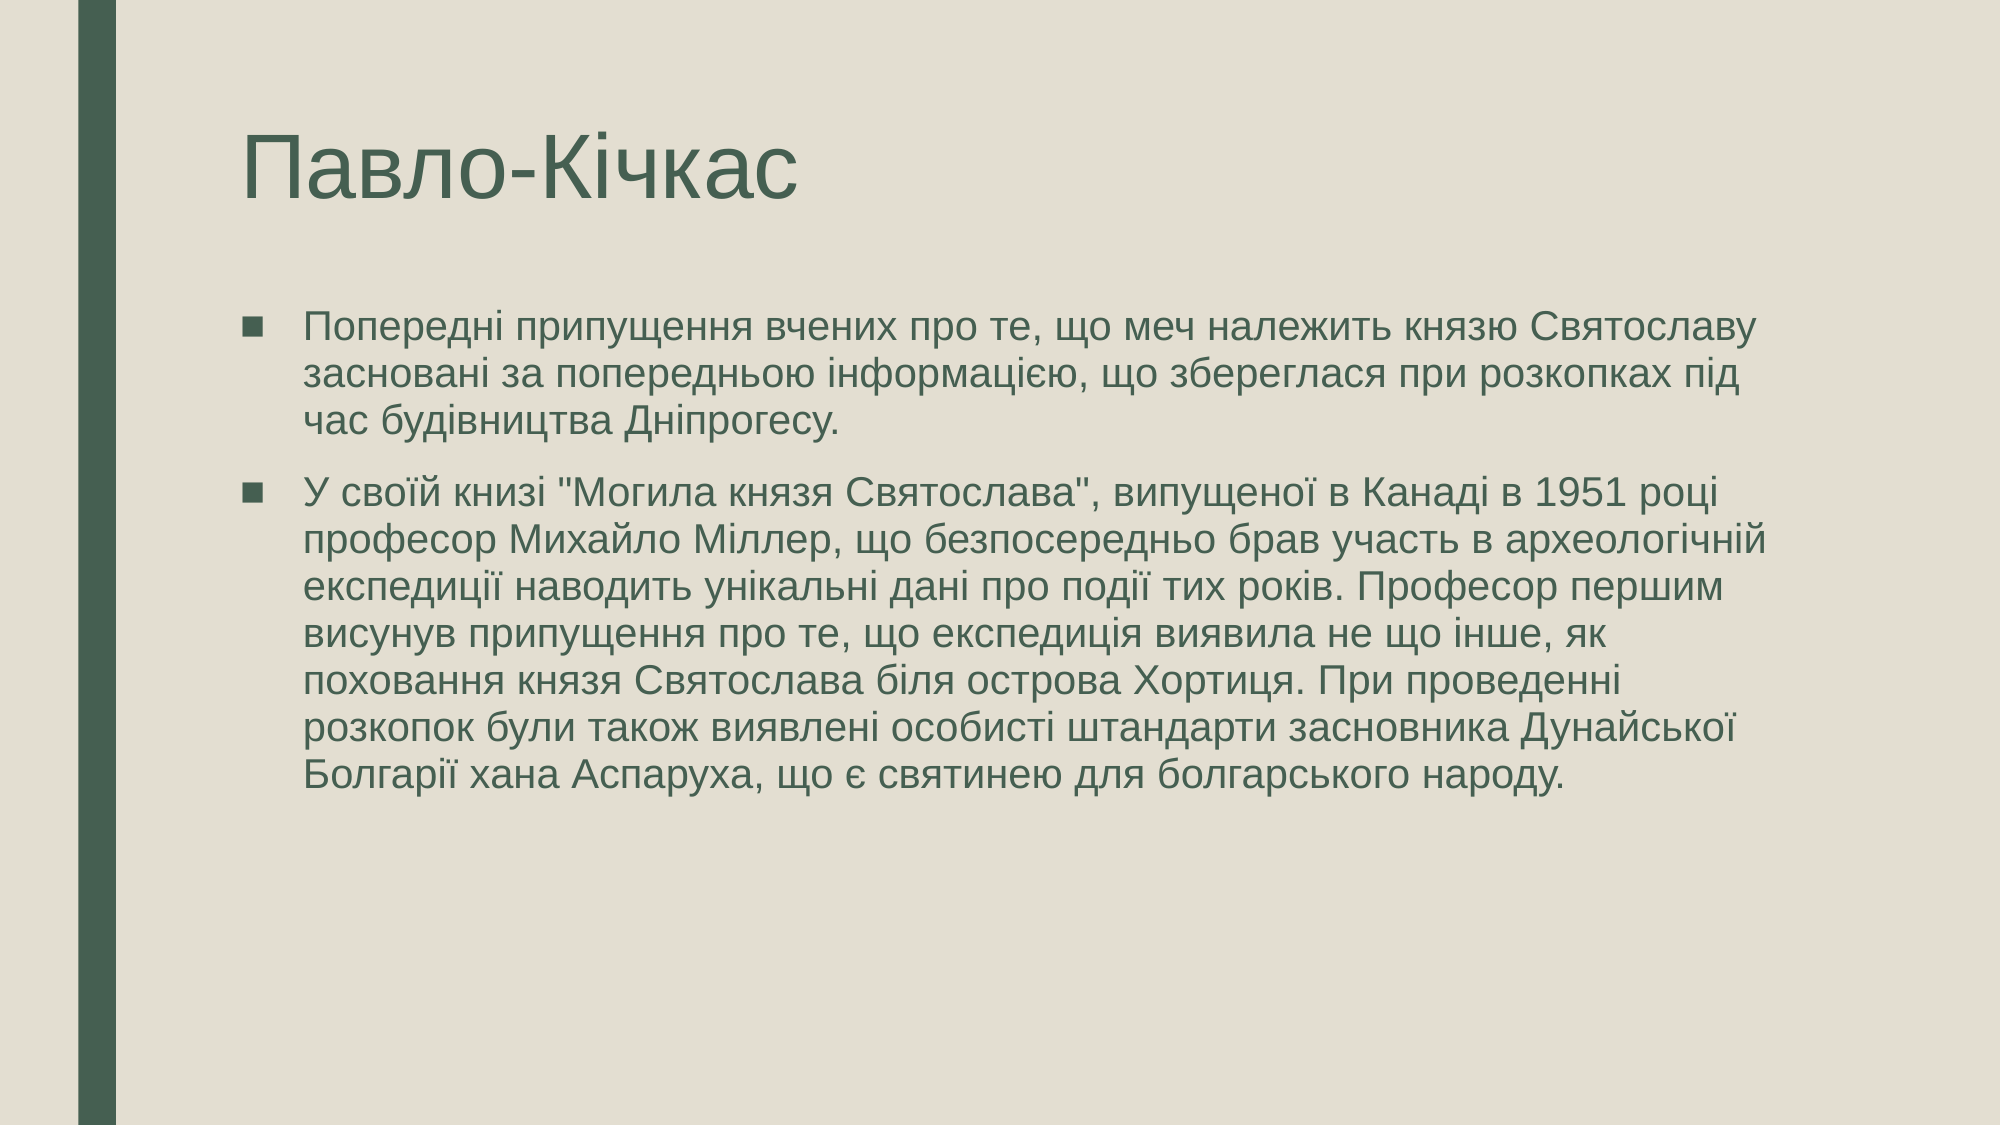

# Павло-Кічкас
Попередні припущення вчених про те, що меч належить князю Святославу засновані за попередньою інформацією, що збереглася при розкопках під час будівництва Дніпрогесу.
У своїй книзі "Могила князя Святослава", випущеної в Канаді в 1951 році професор Михайло Міллер, що безпосередньо брав участь в археологічній експедиції наводить унікальні дані про події тих років. Професор першим висунув припущення про те, що експедиція виявила не що інше, як поховання князя Святослава біля острова Хортиця. При проведенні розкопок були також виявлені особисті штандарти засновника Дунайської Болгарії хана Аспаруха, що є святинею для болгарського народу.